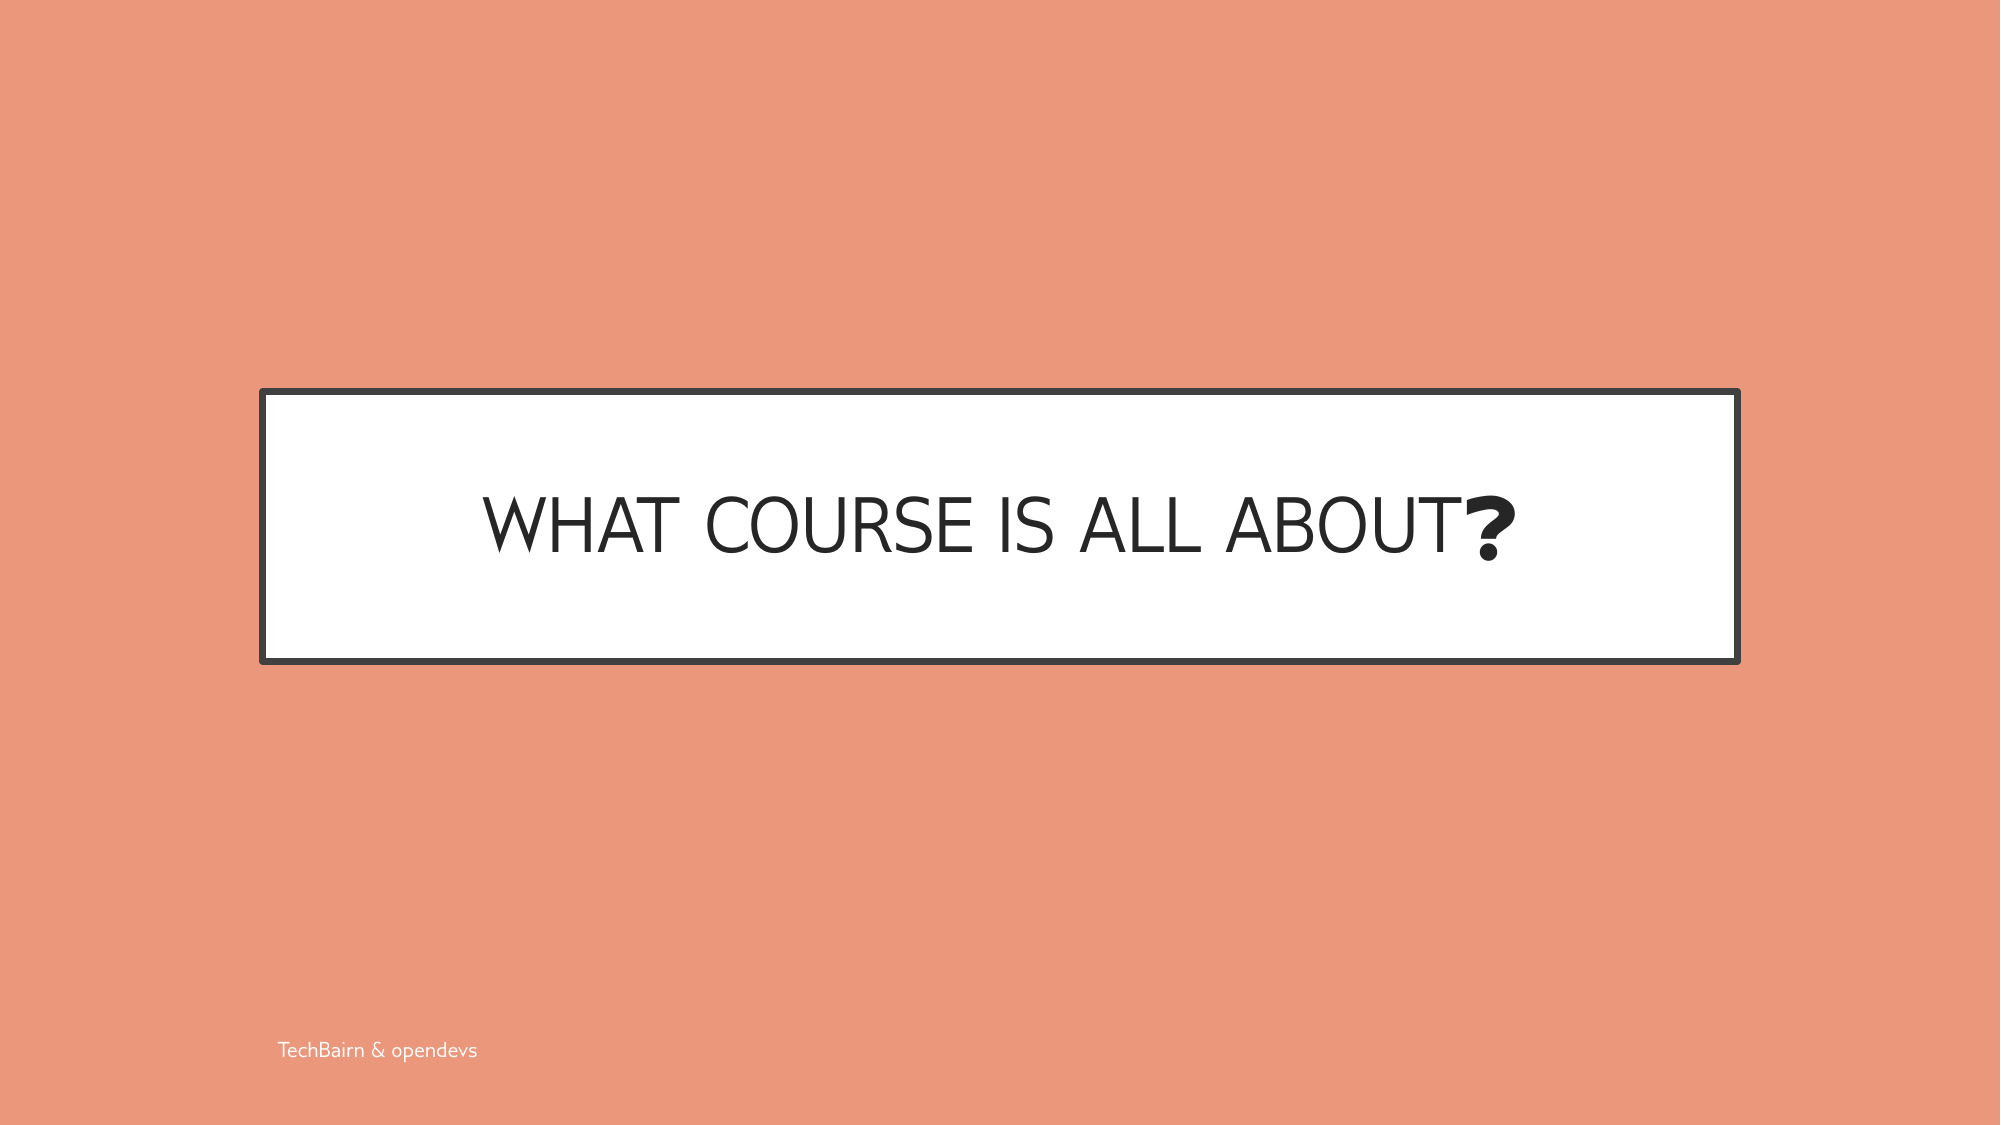

# WHAT COURSE IS ALL ABOUT❓
TechBairn & opendevs